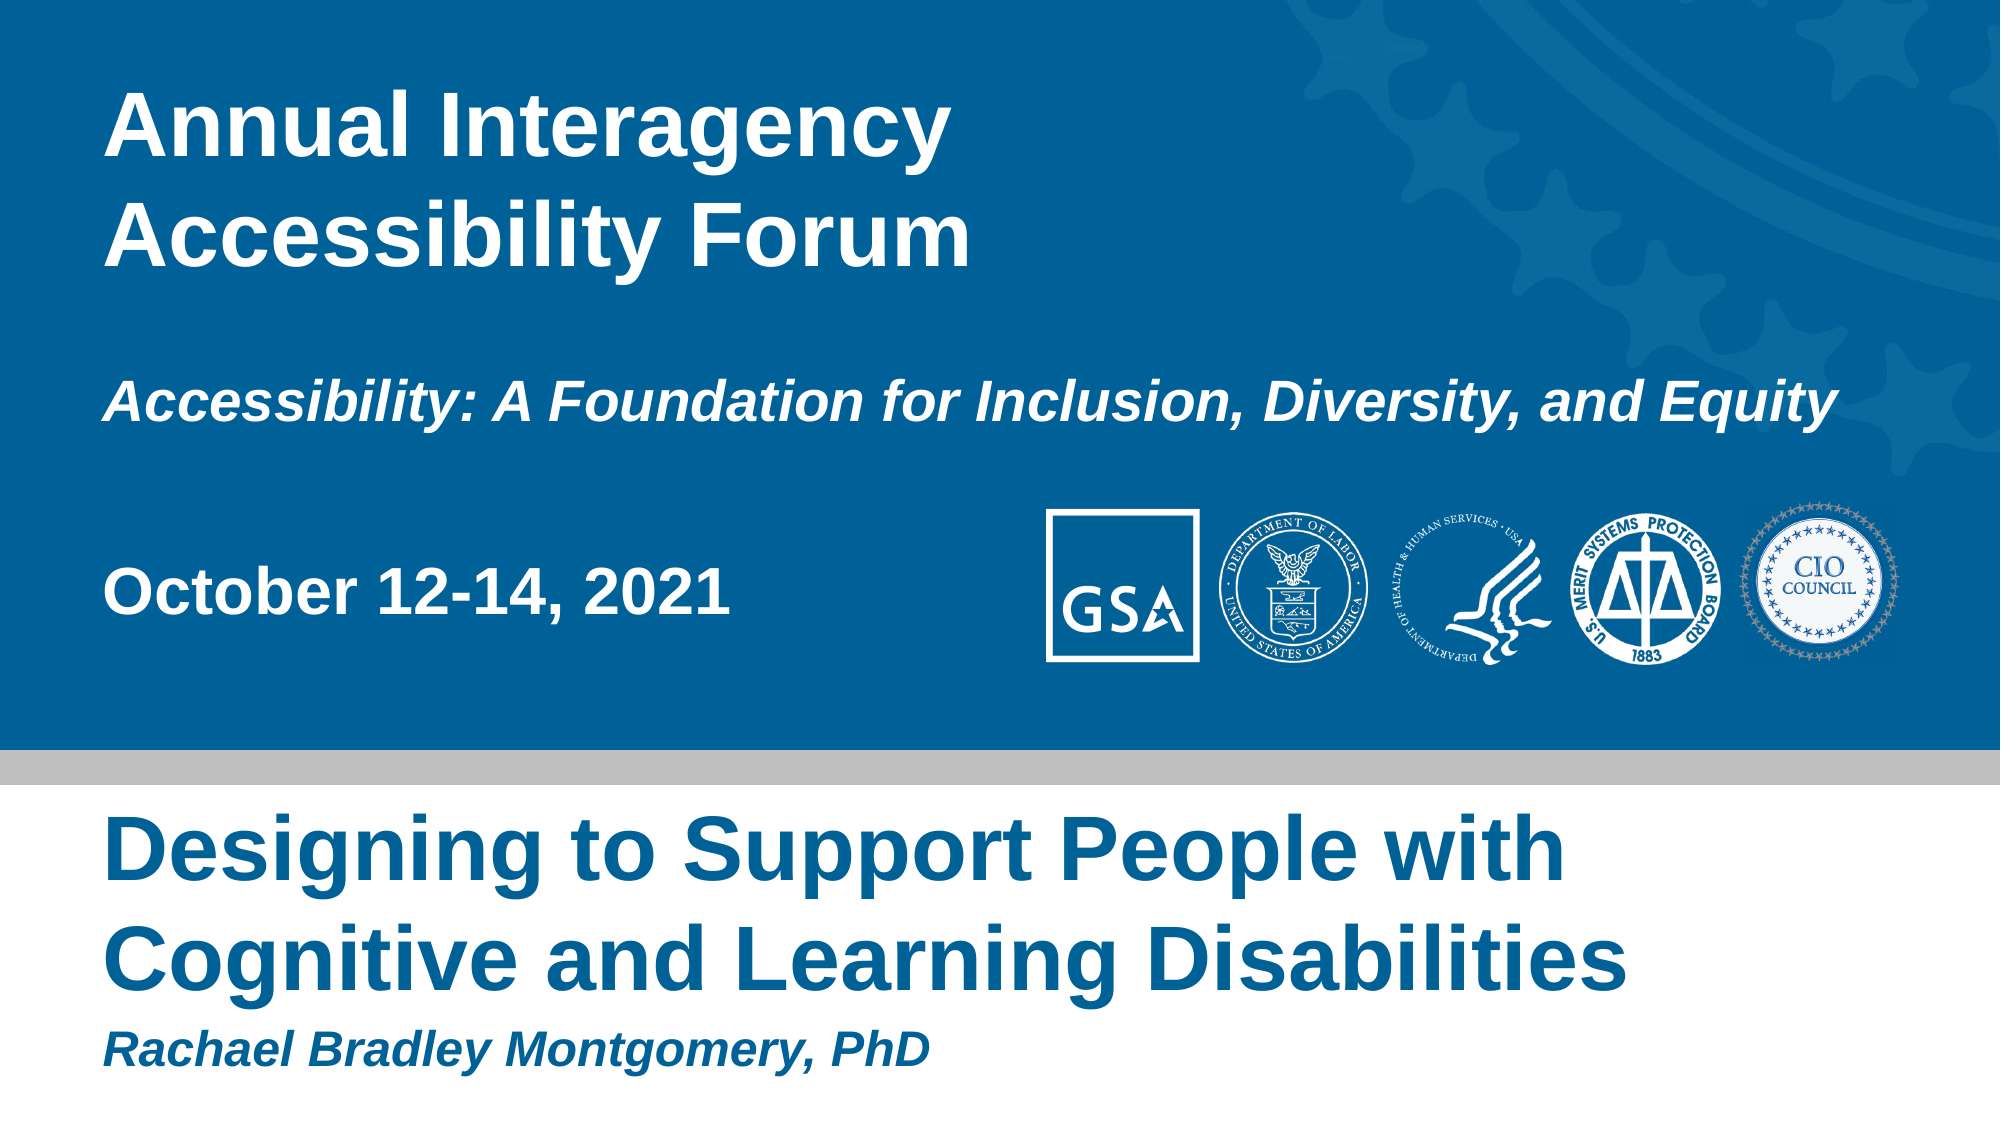

# Annual Interagency Accessibility Forum
Accessibility: A Foundation for Inclusion, Diversity, and Equity
October 12-14, 2021
Designing to Support People with Cognitive and Learning Disabilities
Rachael Bradley Montgomery, PhD